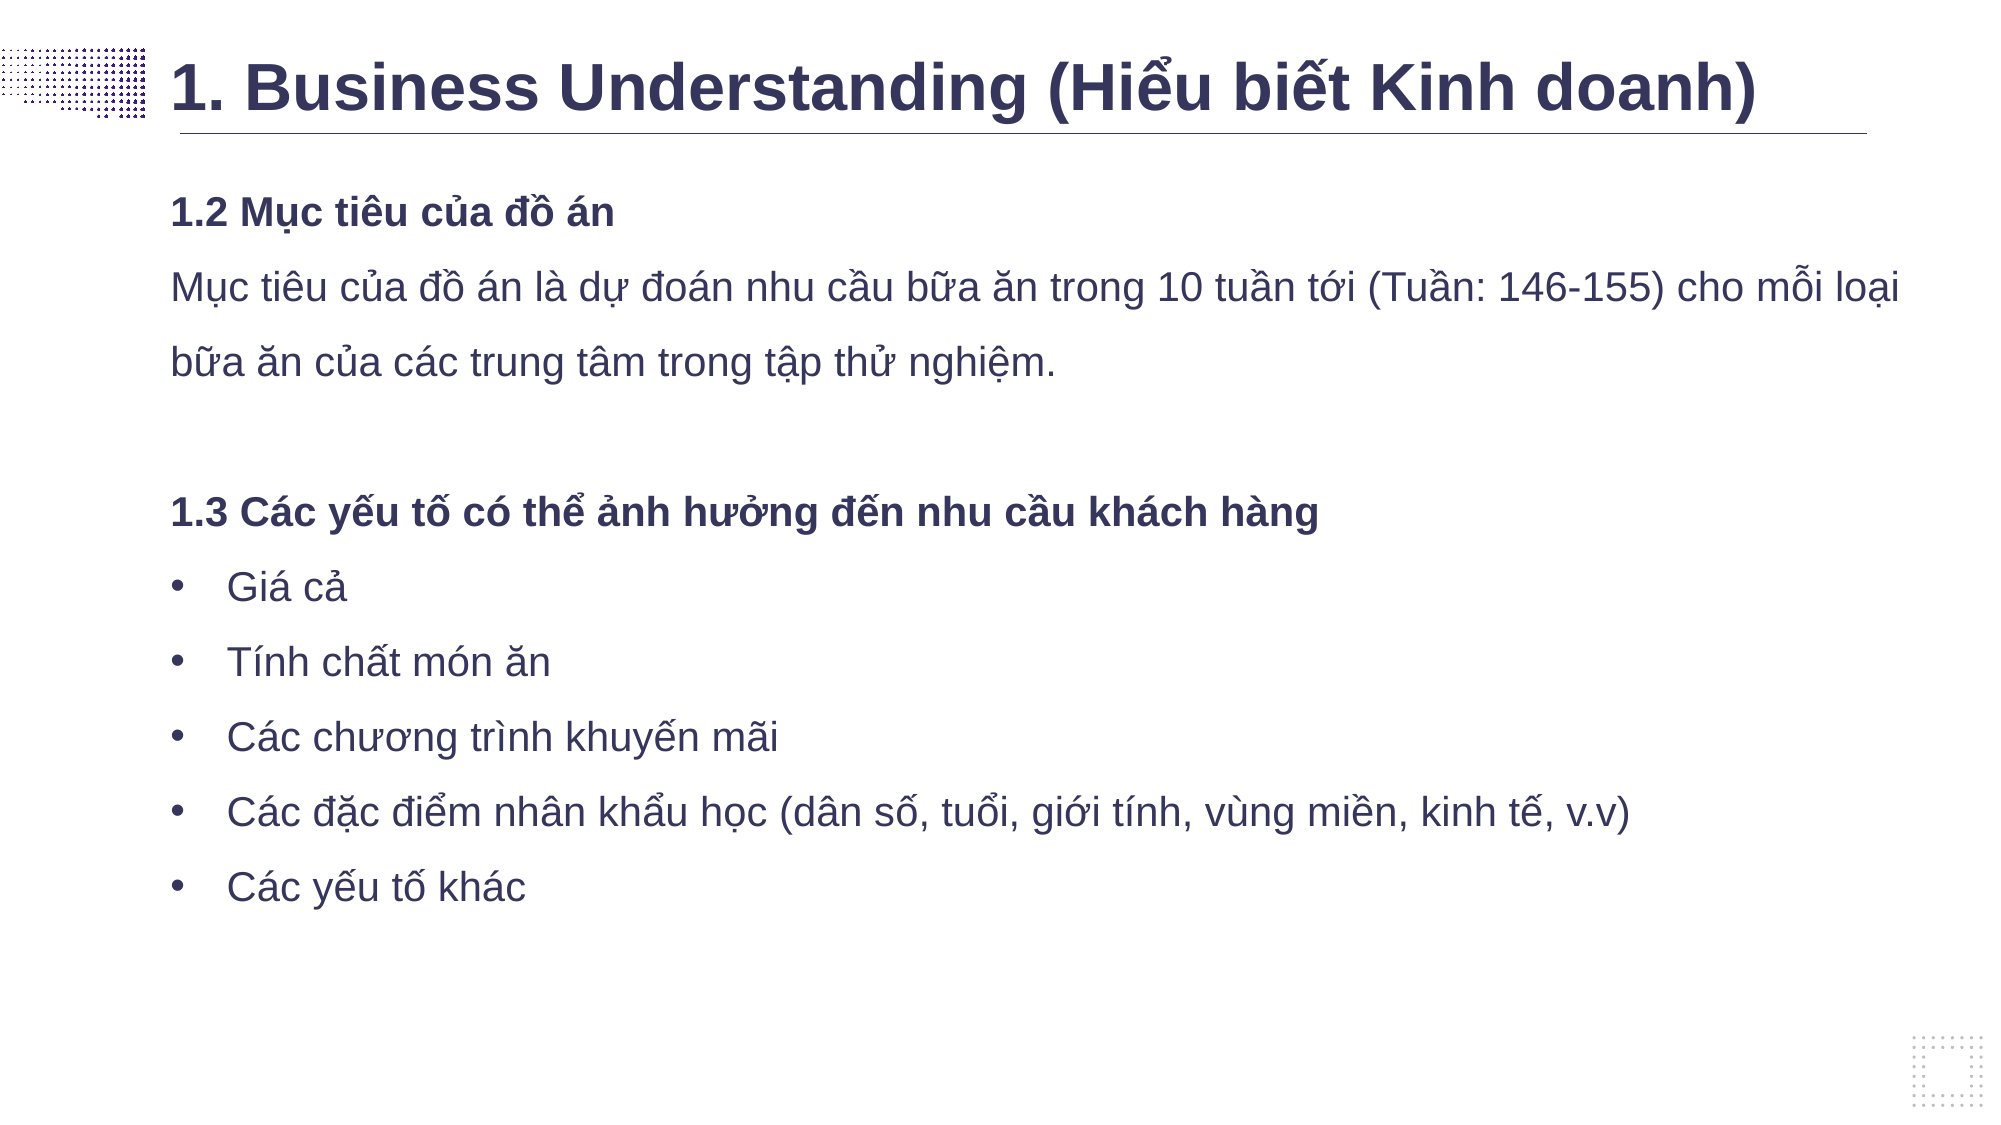

1. Business Understanding (Hiểu biết Kinh doanh)
1.2 Mục tiêu của đồ án
Mục tiêu của đồ án là dự đoán nhu cầu bữa ăn trong 10 tuần tới (Tuần: 146-155) cho mỗi loại bữa ăn của các trung tâm trong tập thử nghiệm.

1.3 Các yếu tố có thể ảnh hưởng đến nhu cầu khách hàng
Giá cả
Tính chất món ăn
Các chương trình khuyến mãi
Các đặc điểm nhân khẩu học (dân số, tuổi, giới tính, vùng miền, kinh tế, v.v)
Các yếu tố khác